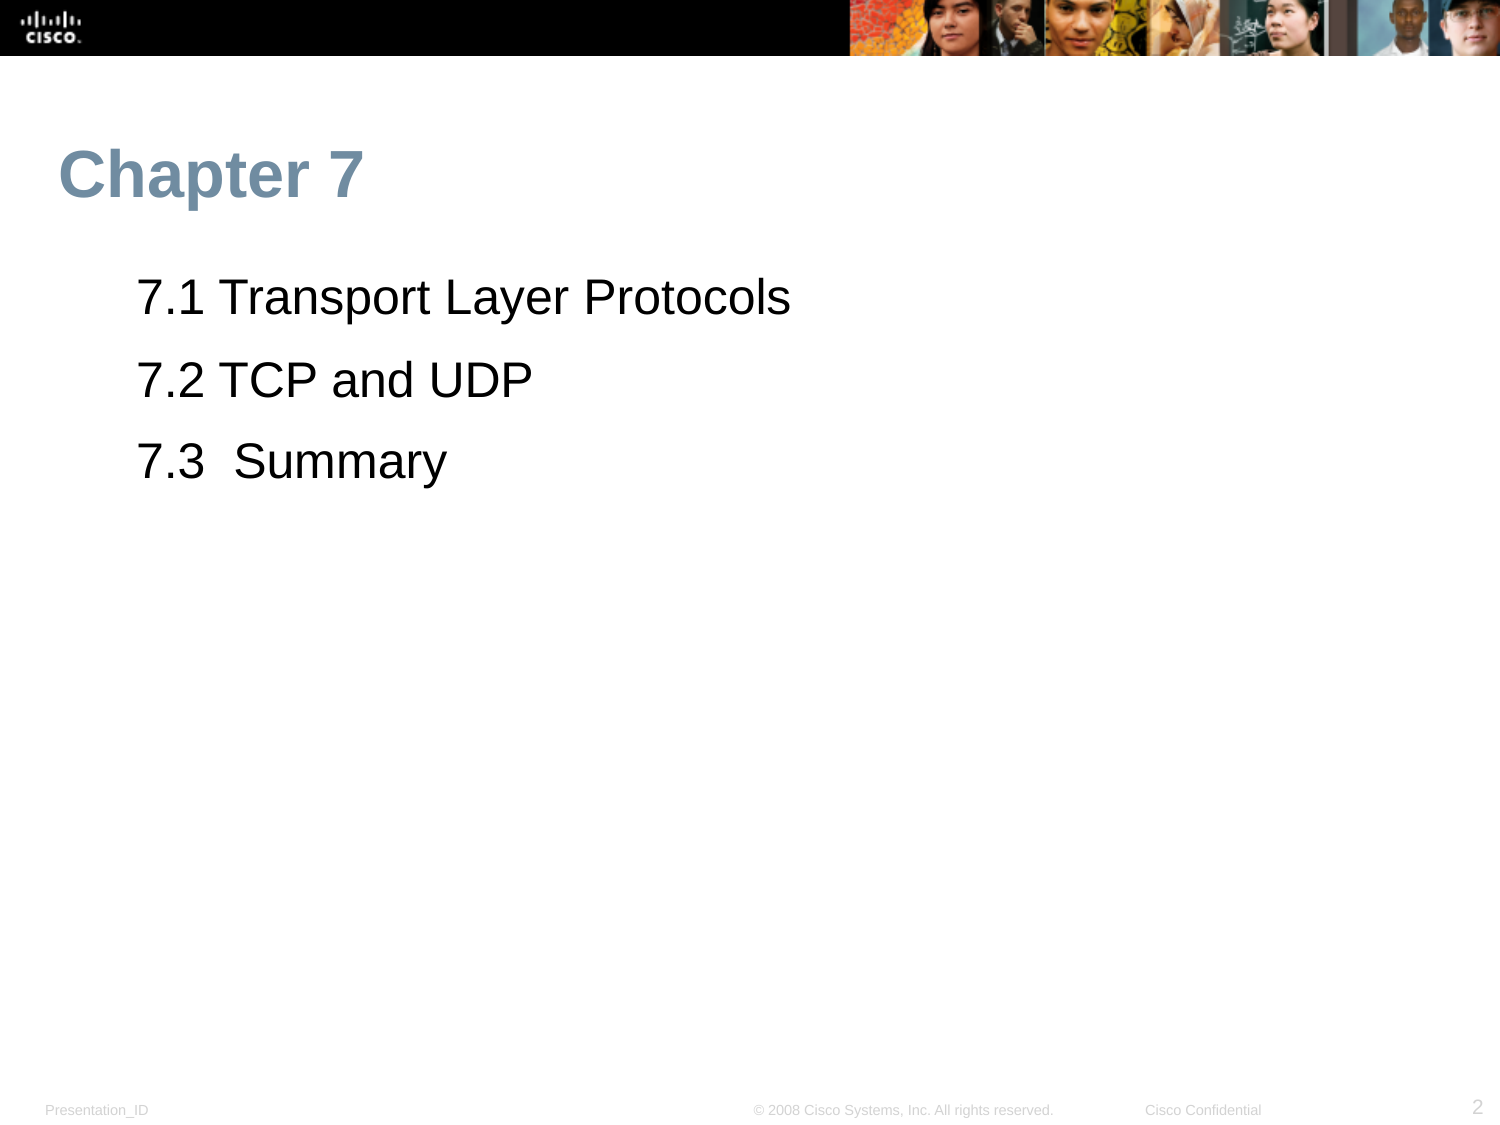

# Chapter 7
7.1 Transport Layer Protocols
7.2 TCP and UDP
7.3  Summary